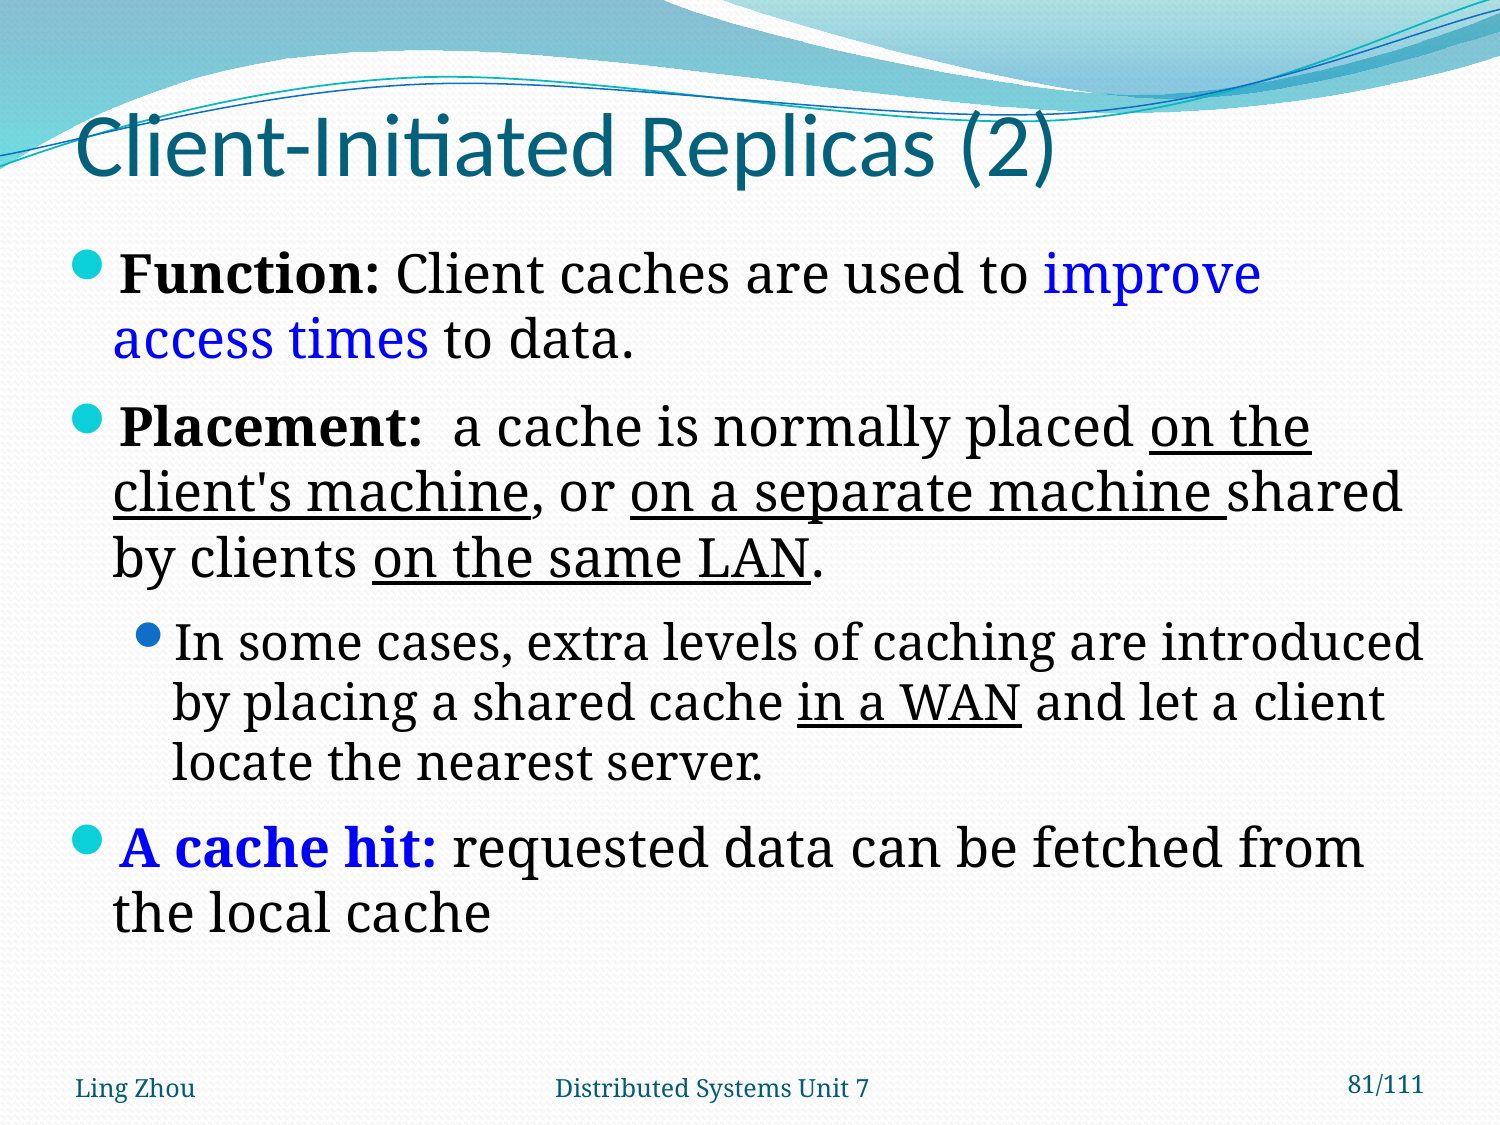

# Client-Initiated Replicas (2)
Function: Client caches are used to improve access times to data.
Placement:  a cache is normally placed on the client's machine, or on a separate machine shared by clients on the same LAN.
In some cases, extra levels of caching are introduced by placing a shared cache in a WAN and let a client locate the nearest server.
A cache hit: requested data can be fetched from the local cache
Ling Zhou
Distributed Systems Unit 7
81/111